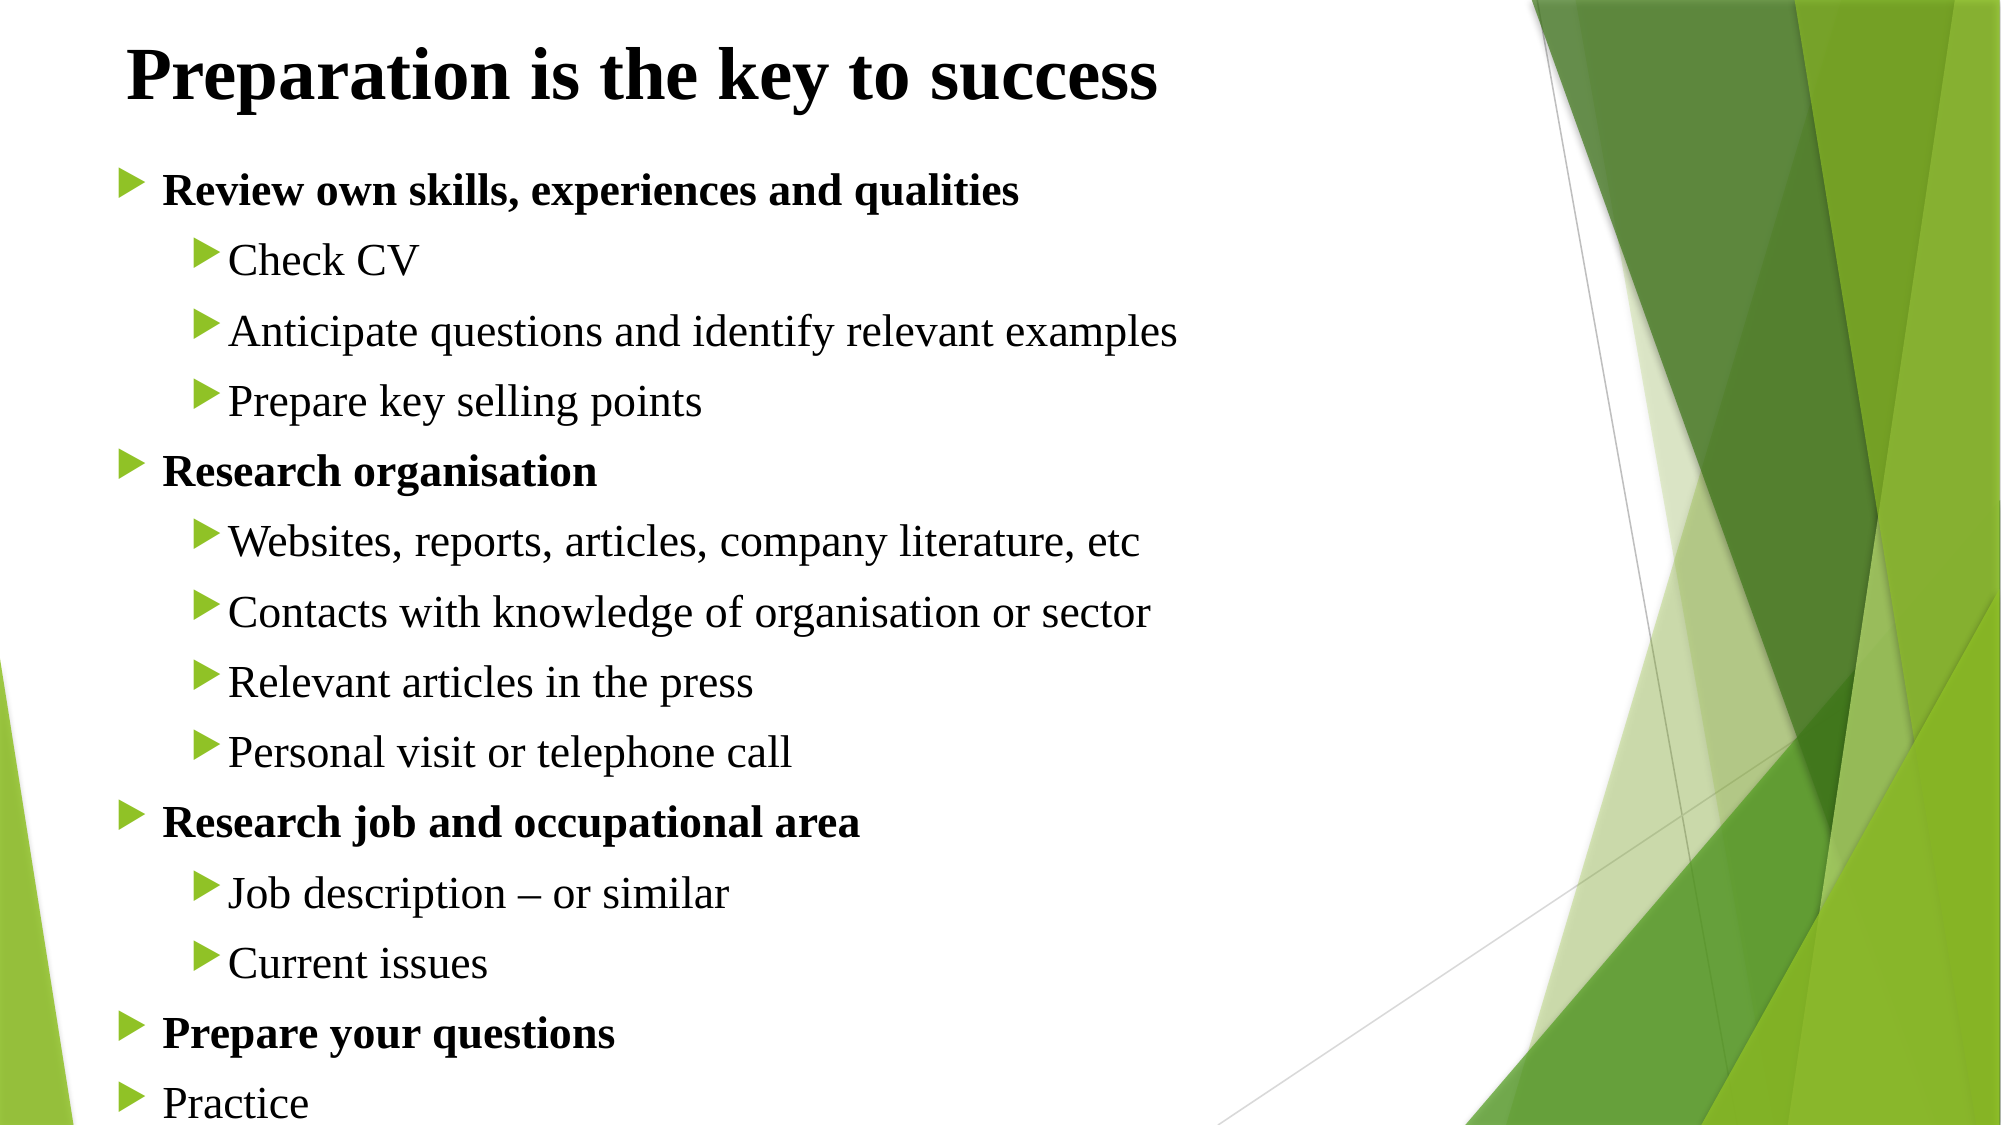

# Preparation is the key to success
Review own skills, experiences and qualities
Check CV
Anticipate questions and identify relevant examples
Prepare key selling points
Research organisation
Websites, reports, articles, company literature, etc
Contacts with knowledge of organisation or sector
Relevant articles in the press
Personal visit or telephone call
Research job and occupational area
Job description – or similar
Current issues
Prepare your questions
Practice